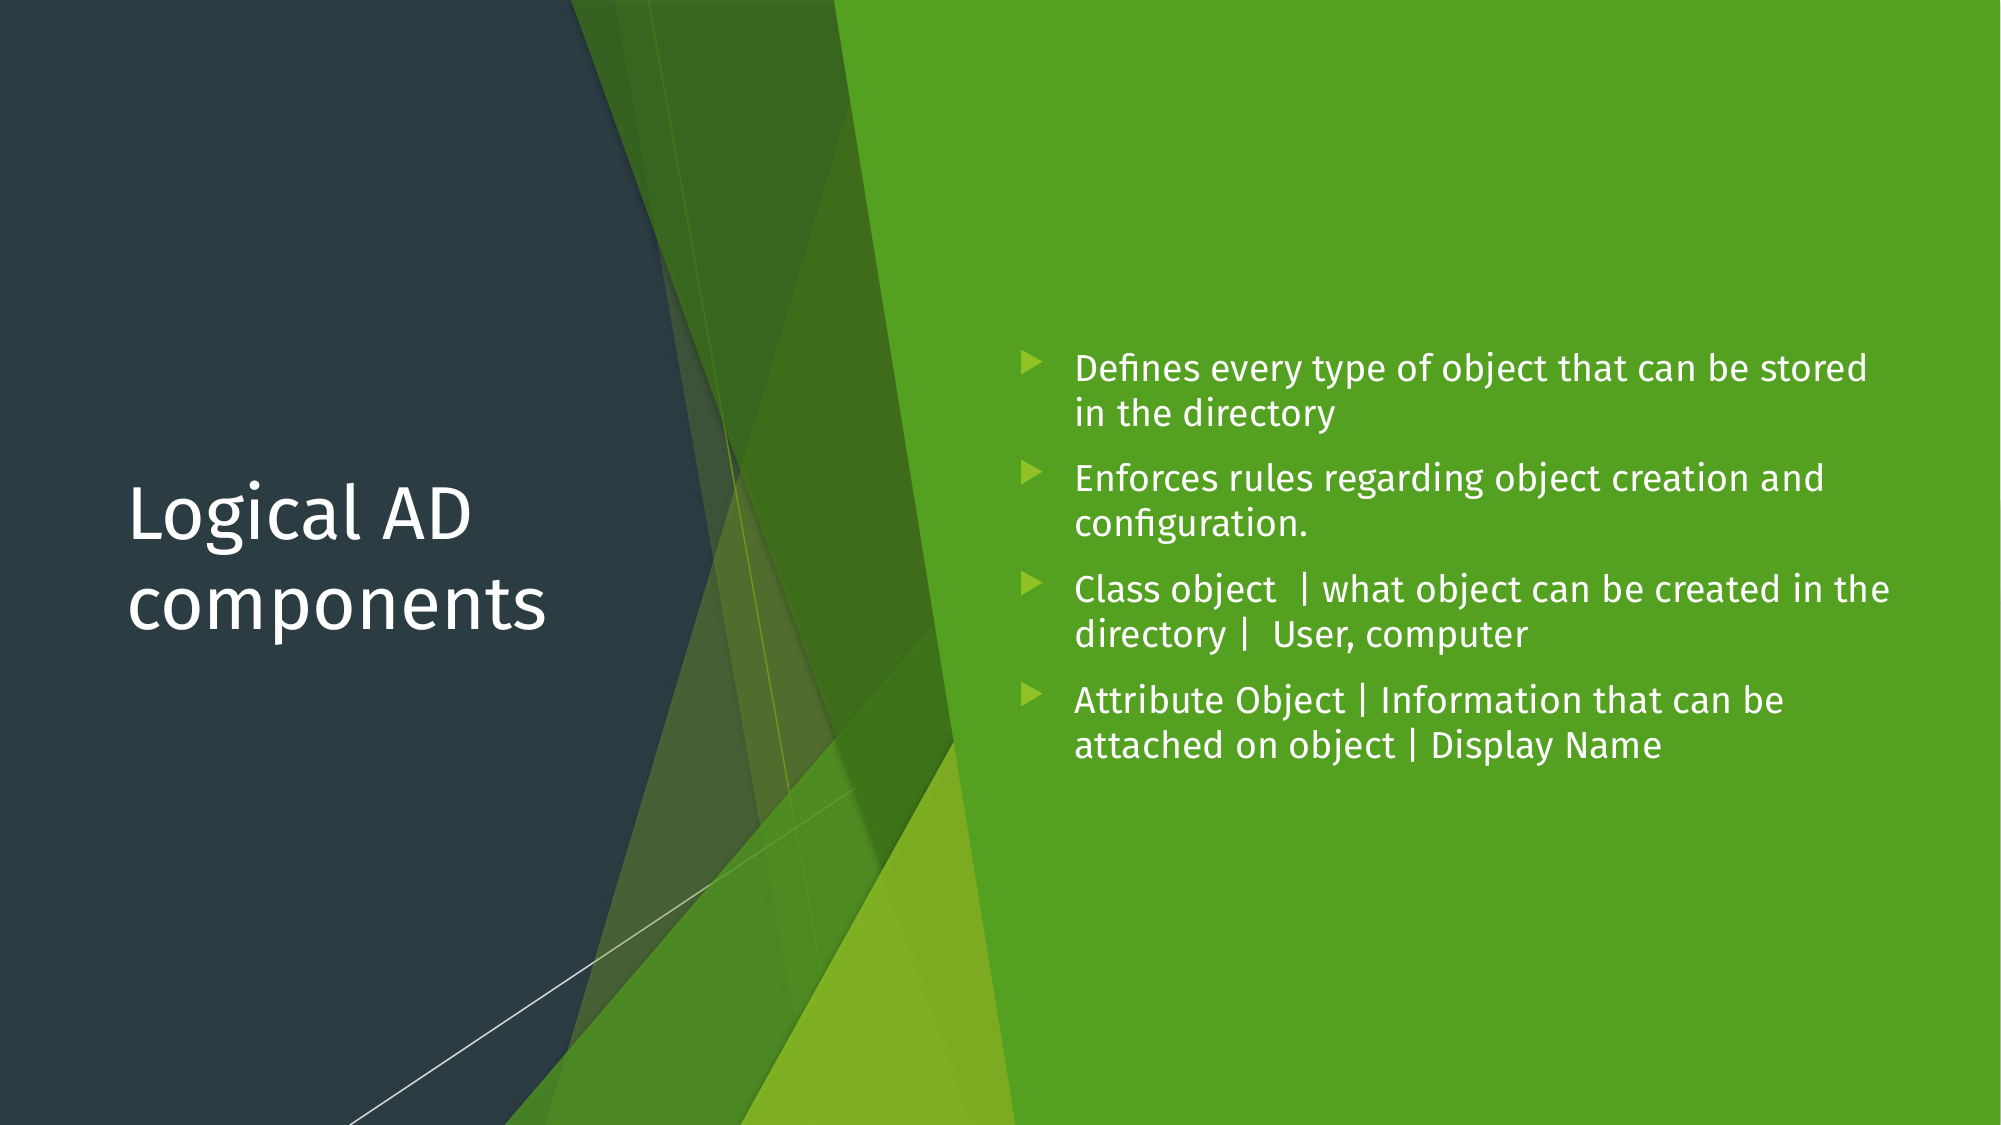

# Logical AD components
Defines every type of object that can be stored in the directory
Enforces rules regarding object creation and configuration.
Class object  | what object can be created in the directory |  User, computer
Attribute Object | Information that can be attached on object | Display Name

@soheilsec
6